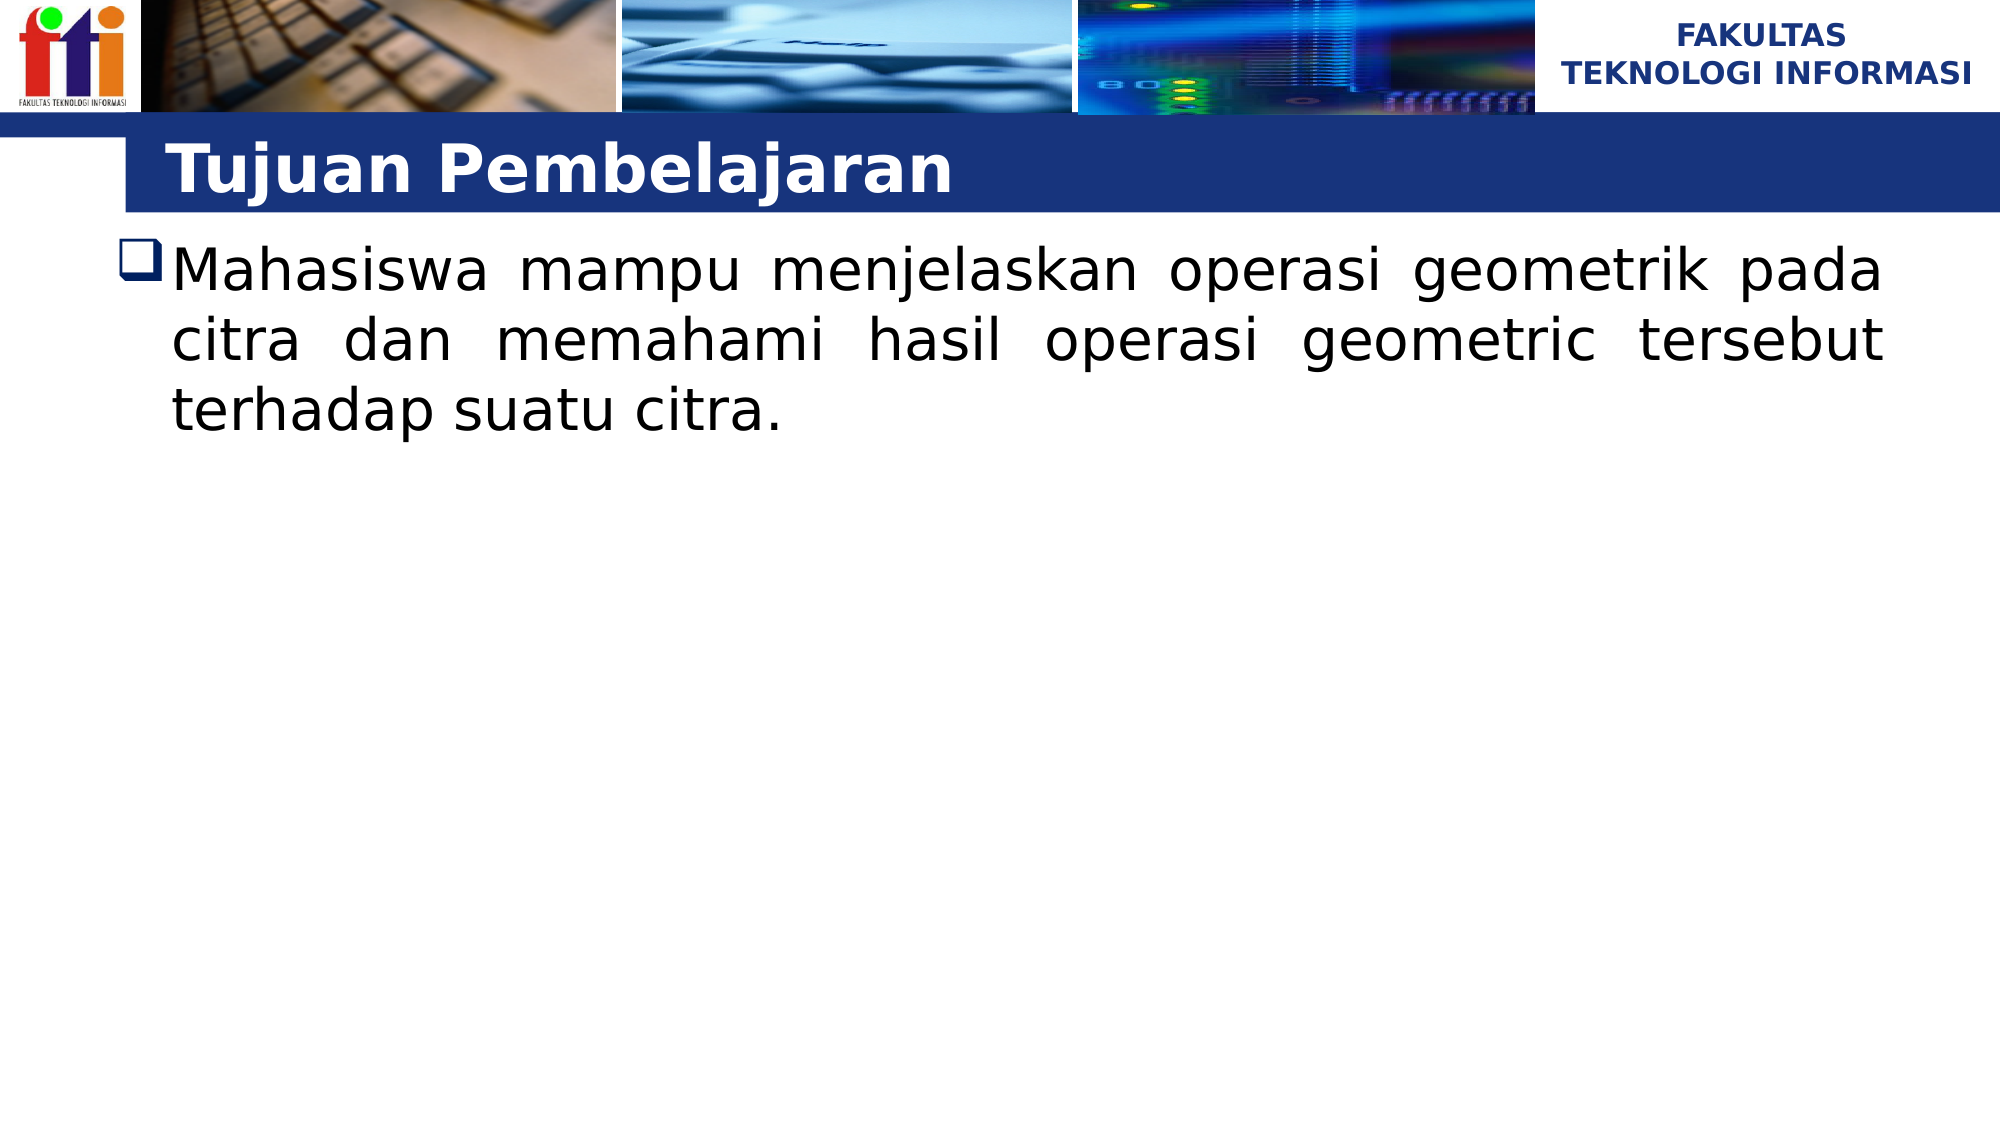

# Tujuan Pembelajaran
Mahasiswa mampu menjelaskan operasi geometrik pada citra dan memahami hasil operasi geometric tersebut terhadap suatu citra.